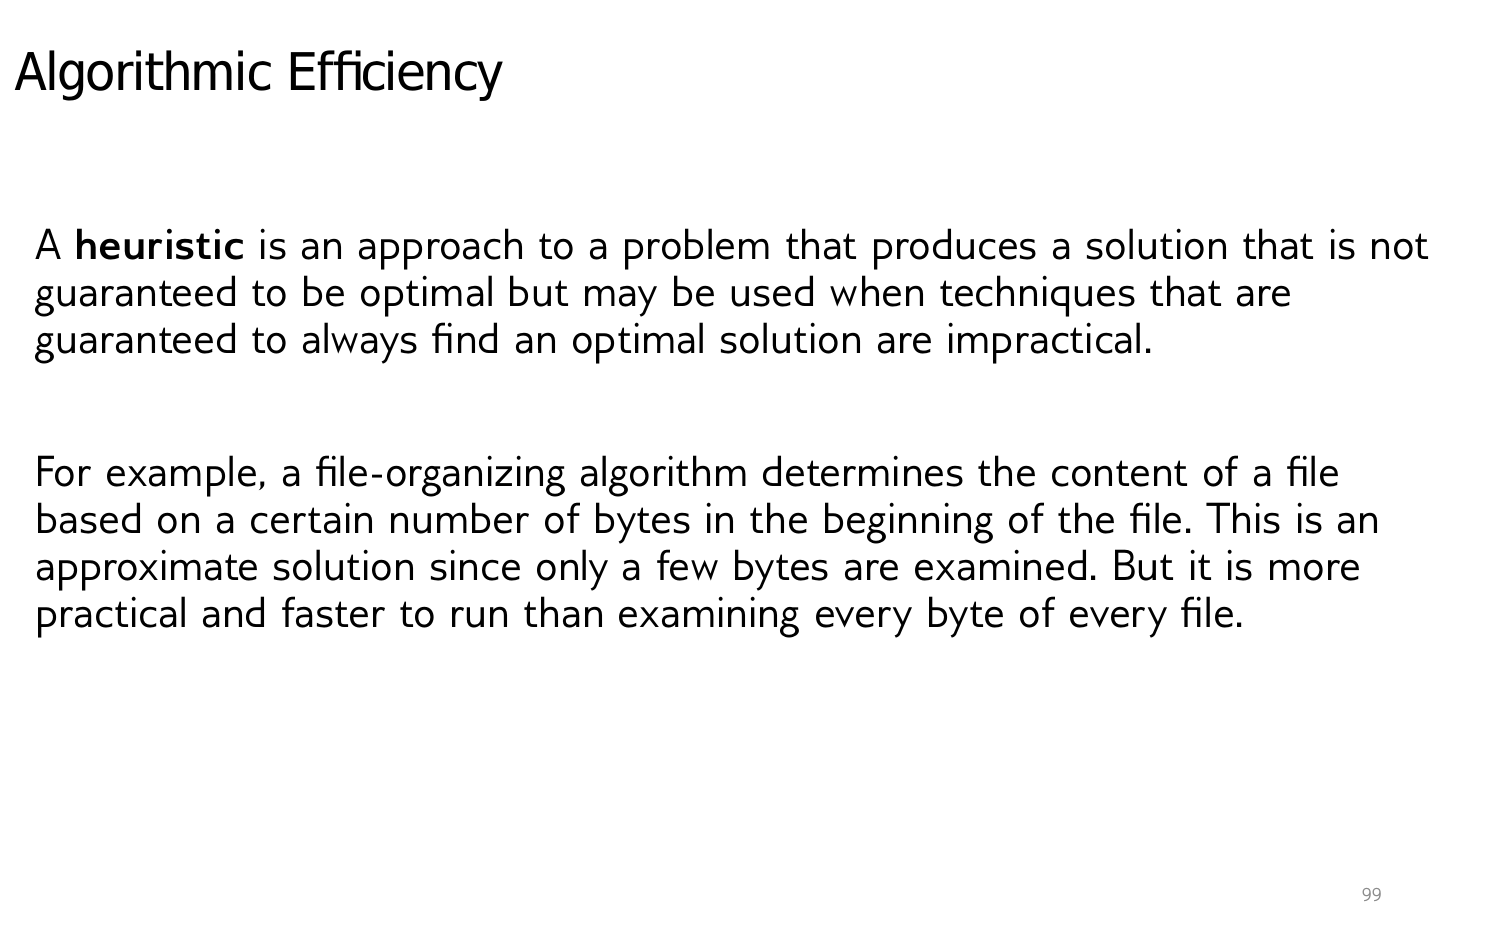

# Algorithmic Efficiency

A heuristic is an approach to a problem that produces a solution that is not guaranteed to be optimal but may be used when techniques that are guaranteed to always find an optimal solution are impractical.

For example, ﻿a file-organizing algorithm determines the content of a file based on a certain number of bytes in the beginning of the file. This is an approximate solution since only a few bytes are examined. But it is more practical and faster to run than examining every byte of every file.

99